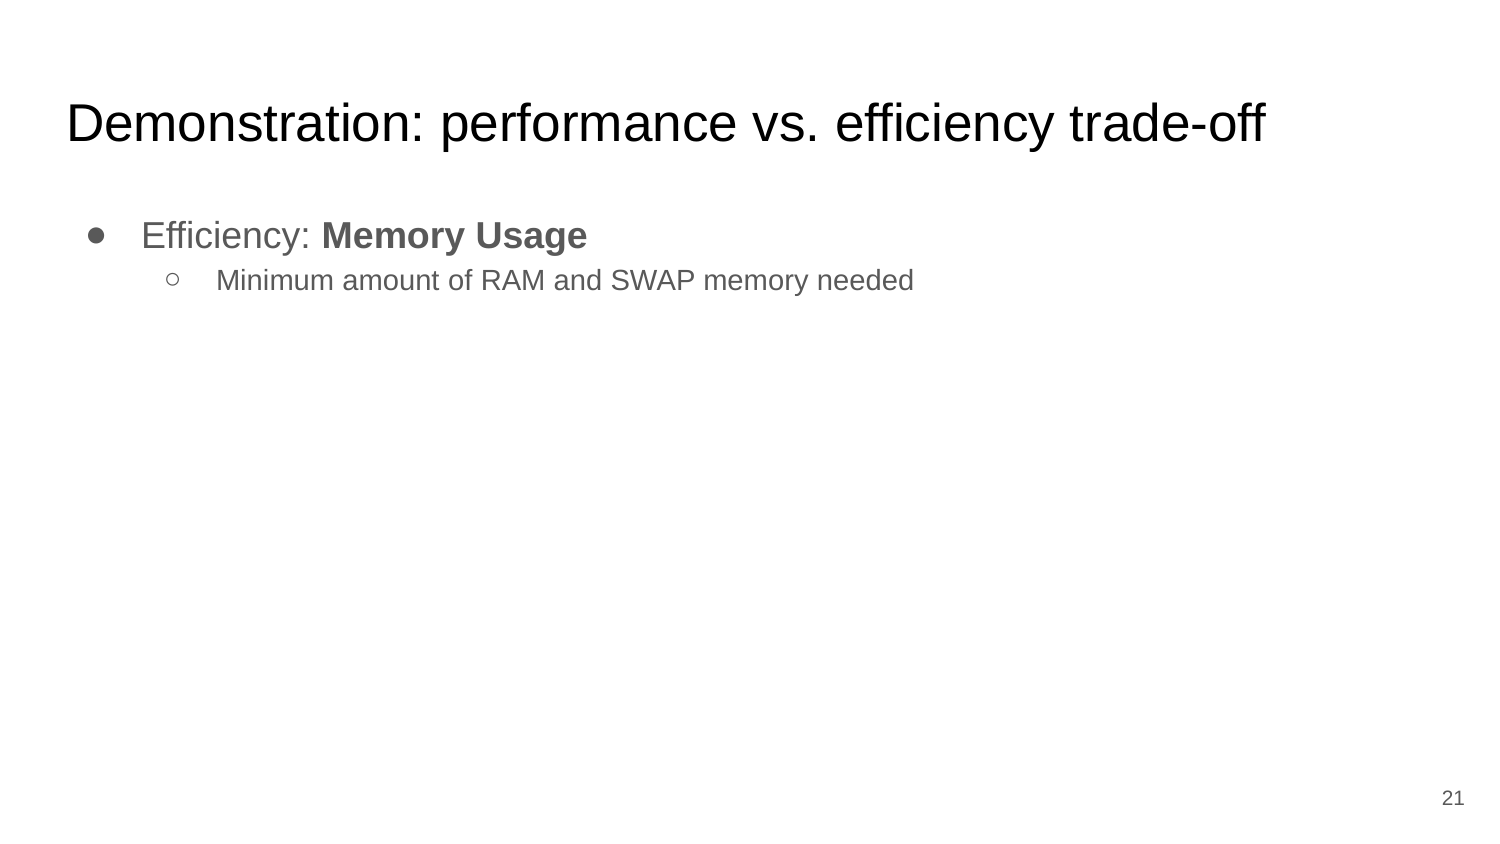

# Demonstration: performance vs. efficiency trade-off
Efficiency: Memory Usage
Minimum amount of RAM and SWAP memory needed
21